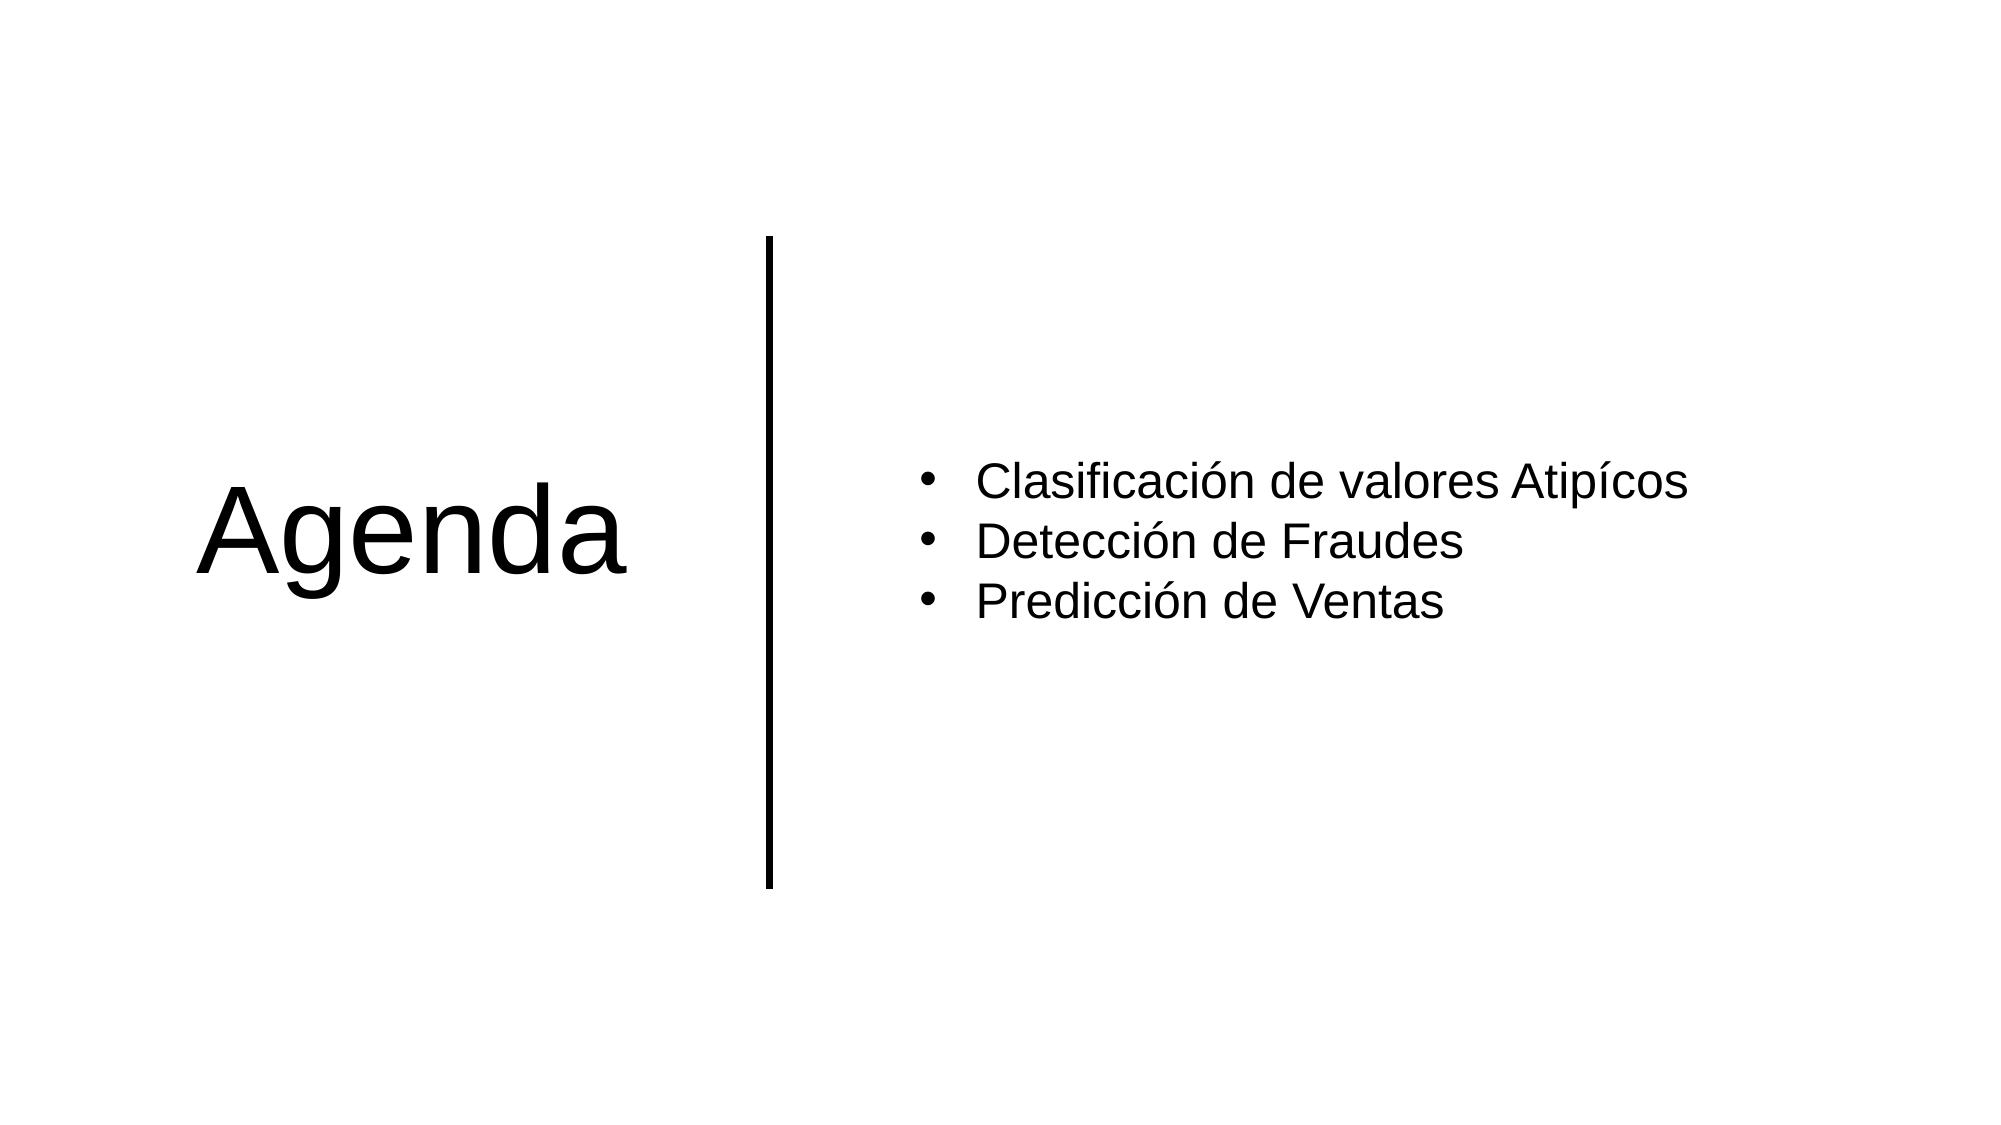

Agenda
Clasificación de valores Atipícos
Detección de Fraudes
Predicción de Ventas